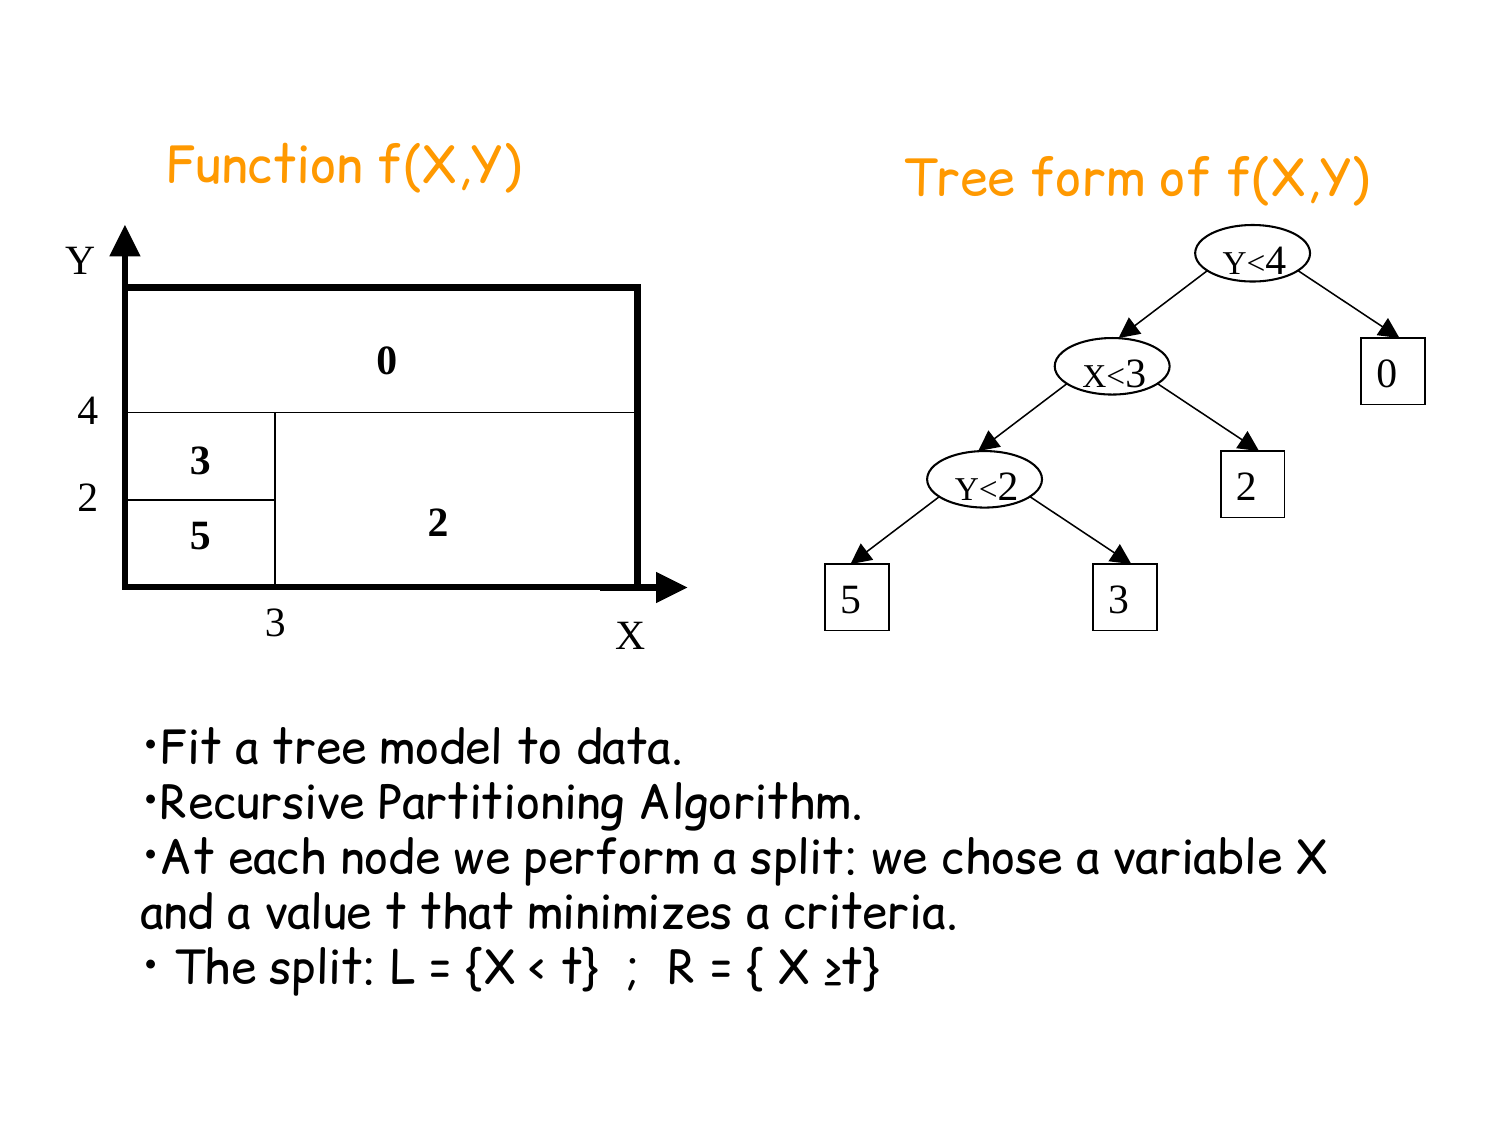

Function f(X,Y)
Tree form of f(X,Y)
Y

0
4
3
2
2
5
3
X

Y<4

X<3
0

Y<2
2
5
3
Fit a tree model to data.
Recursive Partitioning Algorithm.
At each node we perform a split: we chose a variable X and a value t that minimizes a criteria.
 The split: L = {X < t}  ;  R = { X ≥t}